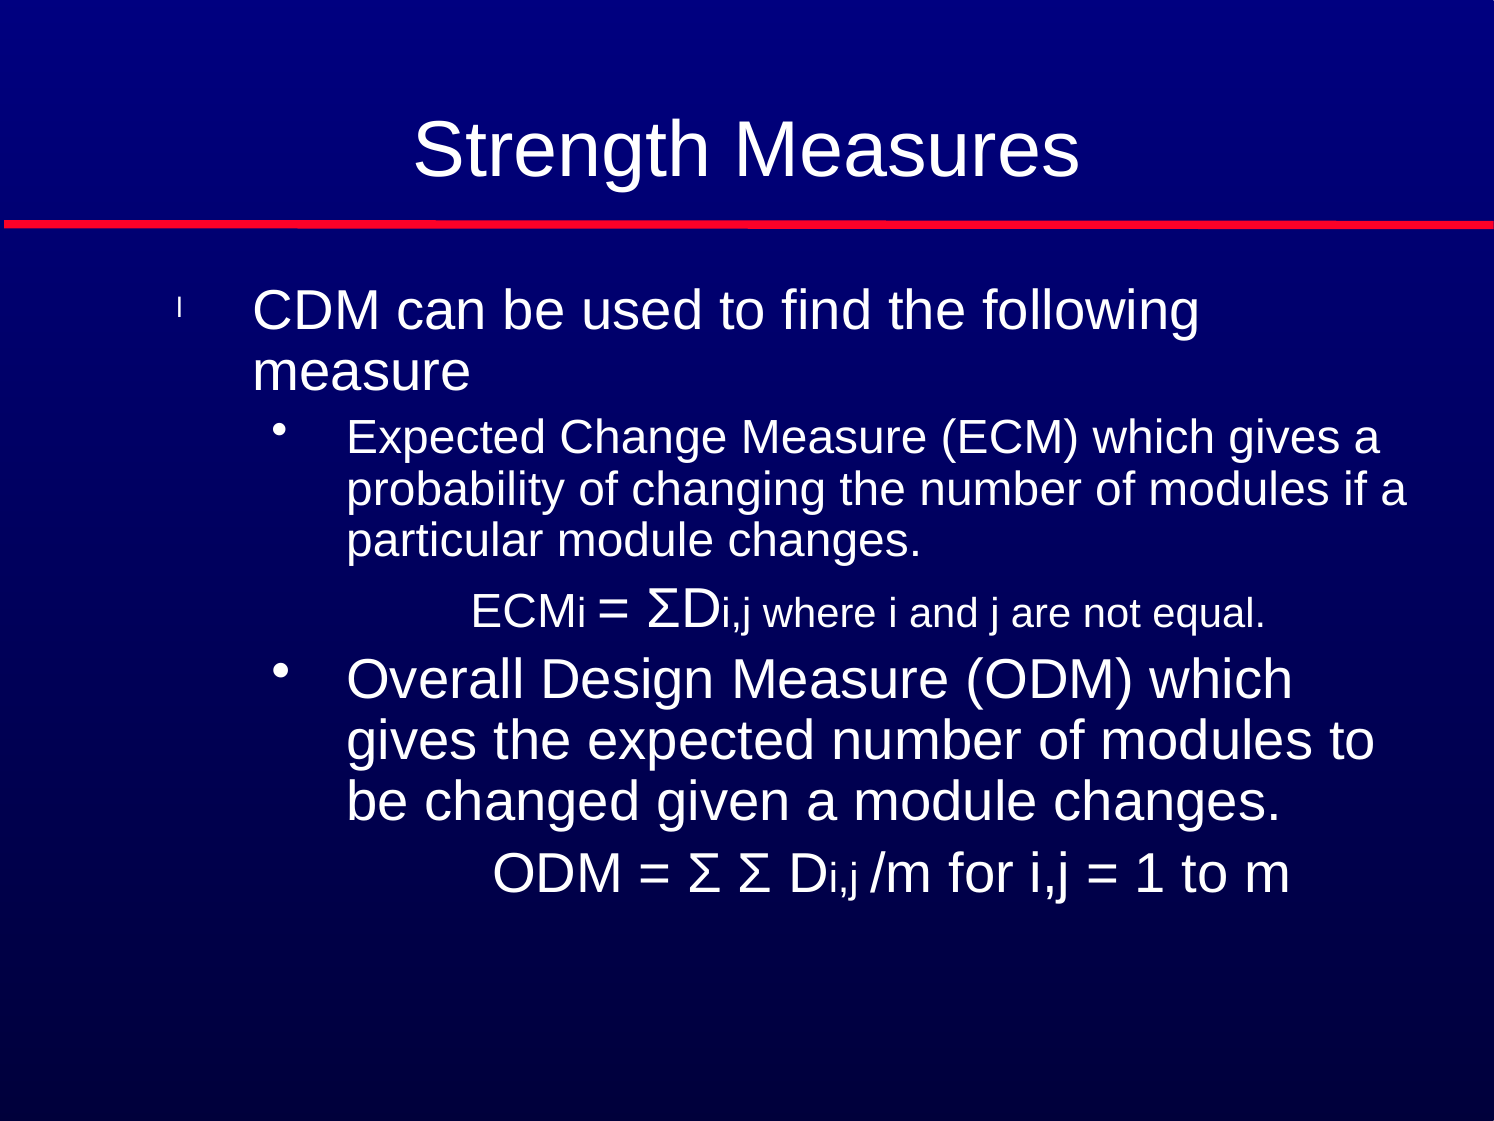

# Strength Measures
CDM can be used to find the following measure
Expected Change Measure (ECM) which gives a probability of changing the number of modules if a particular module changes.
               ECMi = ΣDi,j where i and j are not equal.
Overall Design Measure (ODM) which gives the expected number of modules to be changed given a module changes.
              ODM = Σ Σ Di,j /m for i,j = 1 to m